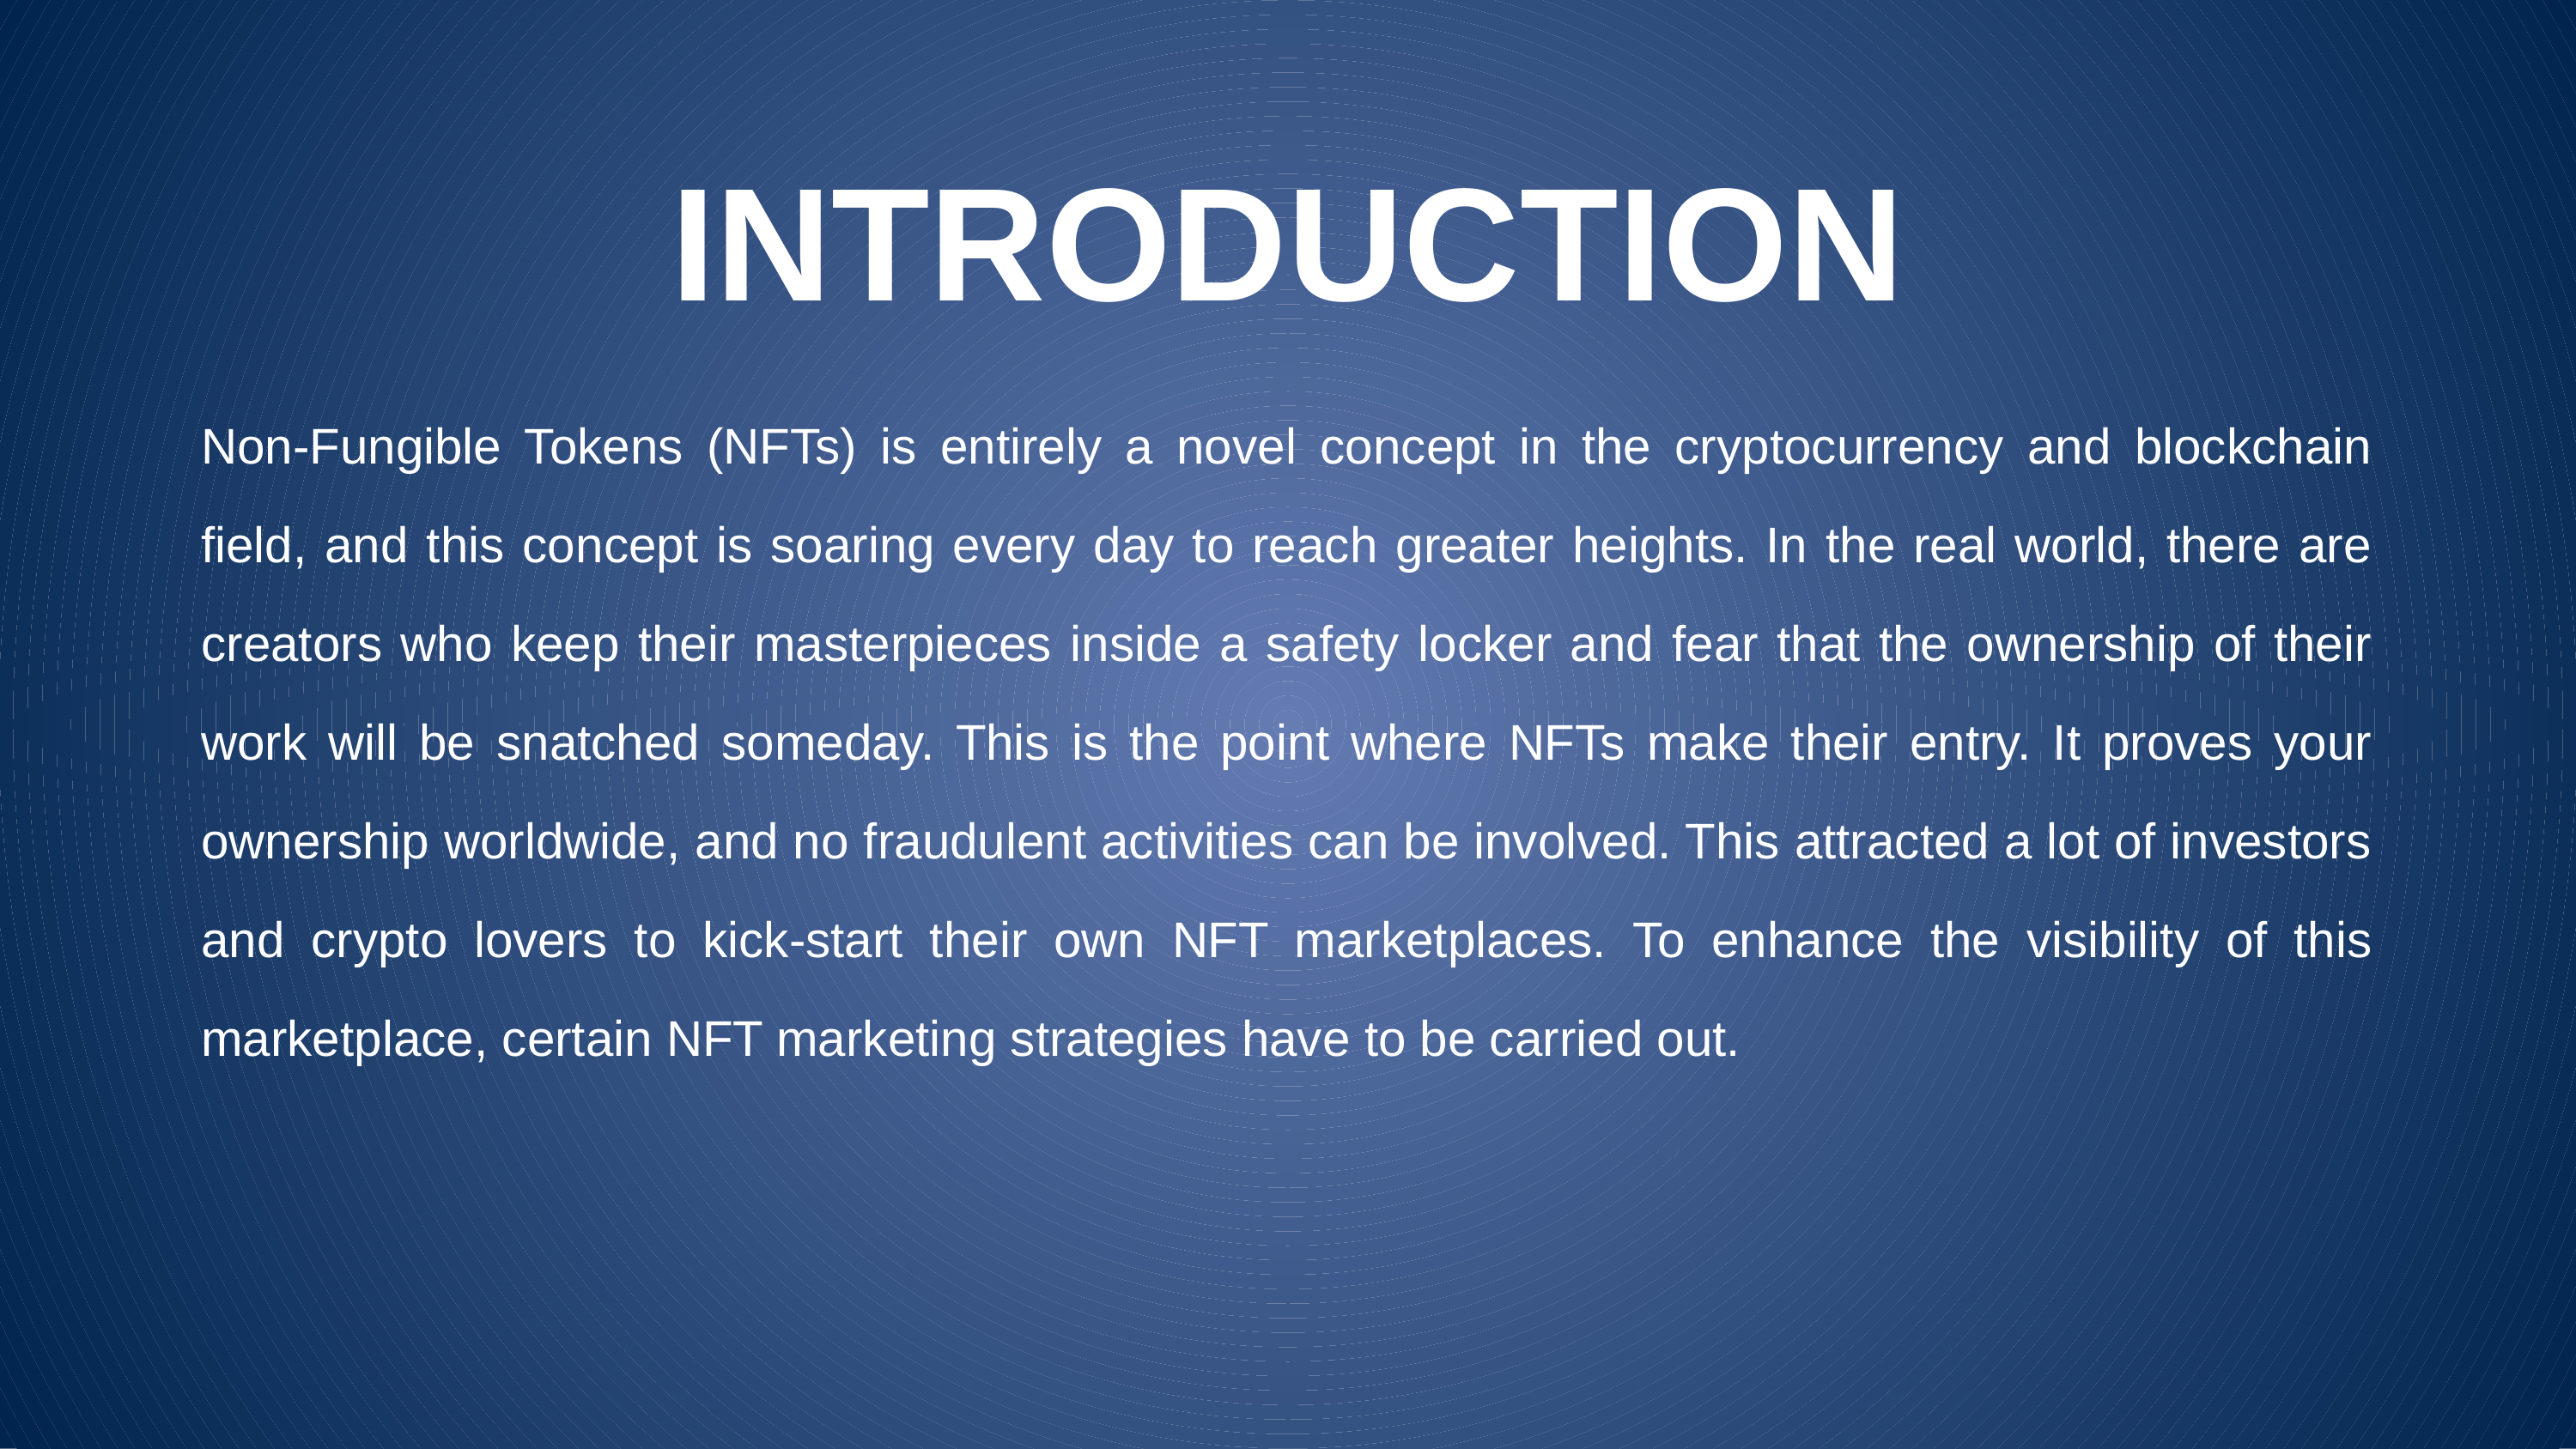

INTRODUCTION
Non-Fungible Tokens (NFTs) is entirely a novel concept in the cryptocurrency and blockchain field, and this concept is soaring every day to reach greater heights. In the real world, there are creators who keep their masterpieces inside a safety locker and fear that the ownership of their work will be snatched someday. This is the point where NFTs make their entry. It proves your ownership worldwide, and no fraudulent activities can be involved. This attracted a lot of investors and crypto lovers to kick-start their own NFT marketplaces. To enhance the visibility of this marketplace, certain NFT marketing strategies have to be carried out.